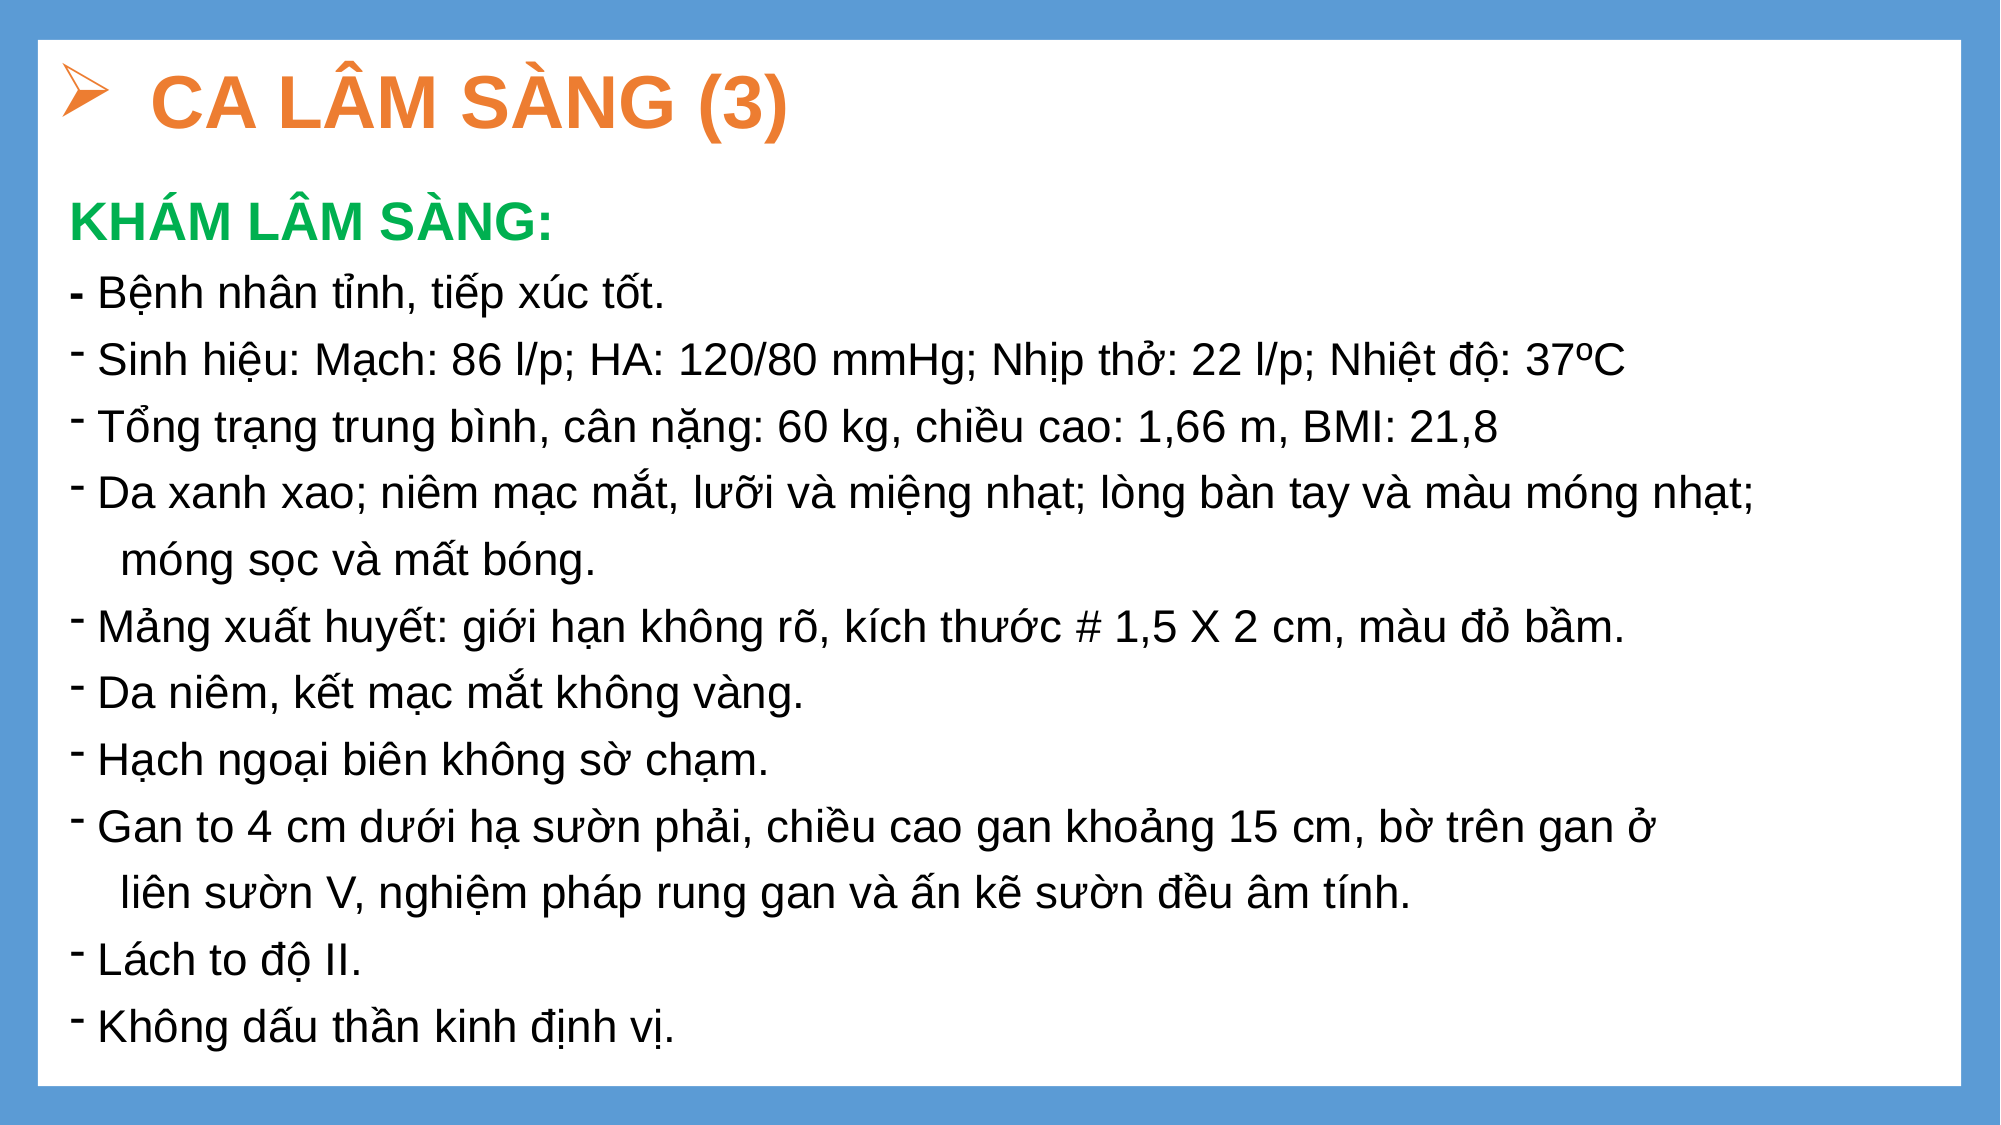

# CA LÂM SÀNG (3)
KHÁM LÂM SÀNG:
- Bệnh nhân tỉnh, tiếp xúc tốt.
 Sinh hiệu: Mạch: 86 l/p; HA: 120/80 mmHg; Nhịp thở: 22 l/p; Nhiệt độ: 37ºC
 Tổng trạng trung bình, cân nặng: 60 kg, chiều cao: 1,66 m, BMI: 21,8
 Da xanh xao; niêm mạc mắt, lưỡi và miệng nhạt; lòng bàn tay và màu móng nhạt;
    móng sọc và mất bóng.
 Mảng xuất huyết: giới hạn không rõ, kích thước # 1,5 X 2 cm, màu đỏ bầm.
 Da niêm, kết mạc mắt không vàng.
 Hạch ngoại biên không sờ chạm.
 Gan to 4 cm dưới hạ sườn phải, chiều cao gan khoảng 15 cm, bờ trên gan ở
    liên sườn V, nghiệm pháp rung gan và ấn kẽ sườn đều âm tính.
 Lách to độ II.
 Không dấu thần kinh định vị.